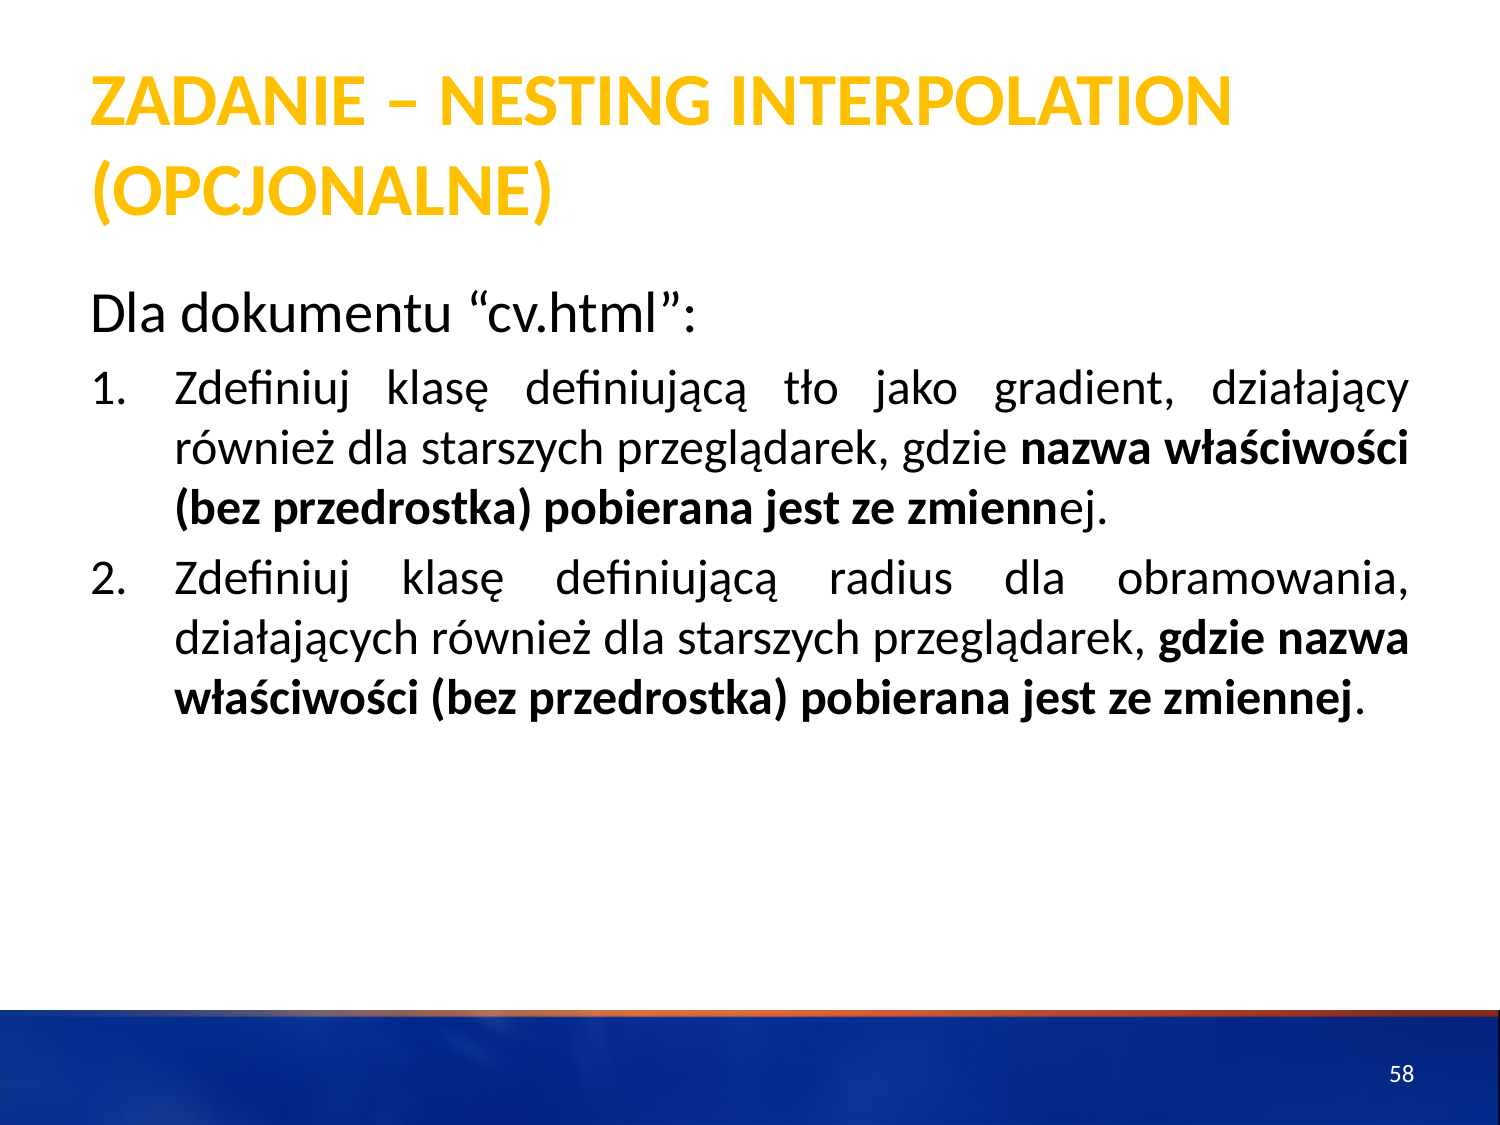

# ZADANIE – Nesting Interpolation (opcjonalne)
Dla dokumentu “cv.html”:
Zdefiniuj klasę definiującą tło jako gradient, działający również dla starszych przeglądarek, gdzie nazwa właściwości (bez przedrostka) pobierana jest ze zmiennej.
Zdefiniuj klasę definiującą radius dla obramowania, działających również dla starszych przeglądarek, gdzie nazwa właściwości (bez przedrostka) pobierana jest ze zmiennej.

58